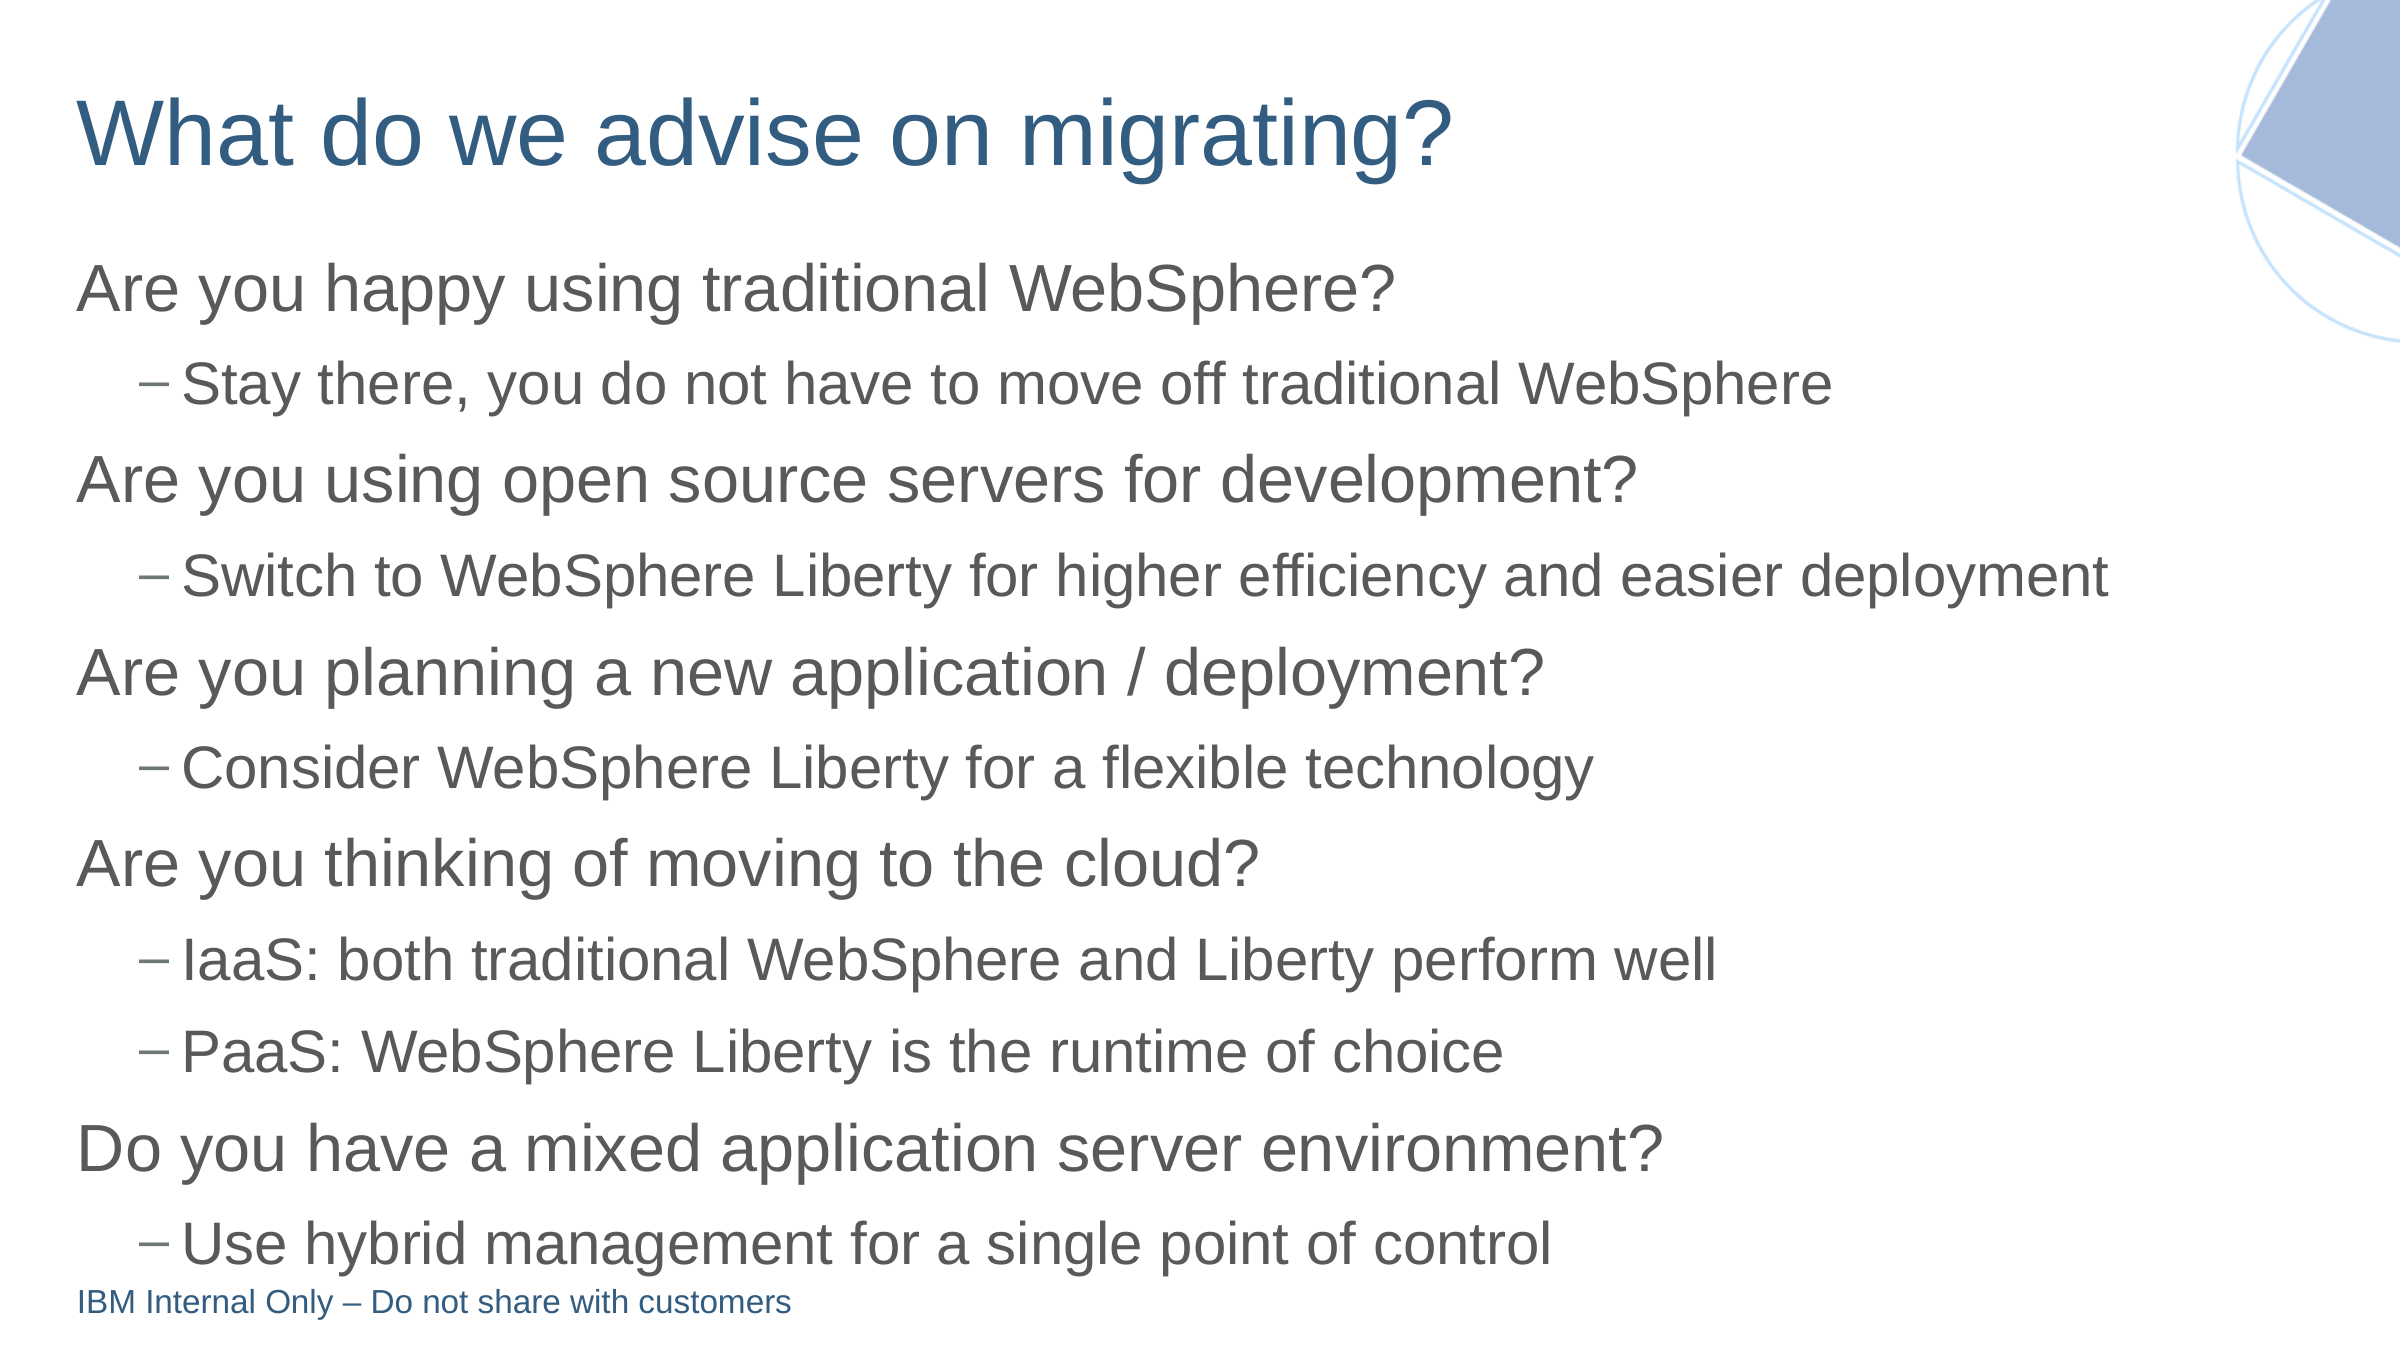

# What do we advise on migrating?
Are you happy using traditional WebSphere?
Stay there, you do not have to move off traditional WebSphere
Are you using open source servers for development?
Switch to WebSphere Liberty for higher efficiency and easier deployment
Are you planning a new application / deployment?
Consider WebSphere Liberty for a flexible technology
Are you thinking of moving to the cloud?
IaaS: both traditional WebSphere and Liberty perform well
PaaS: WebSphere Liberty is the runtime of choice
Do you have a mixed application server environment?
Use hybrid management for a single point of control